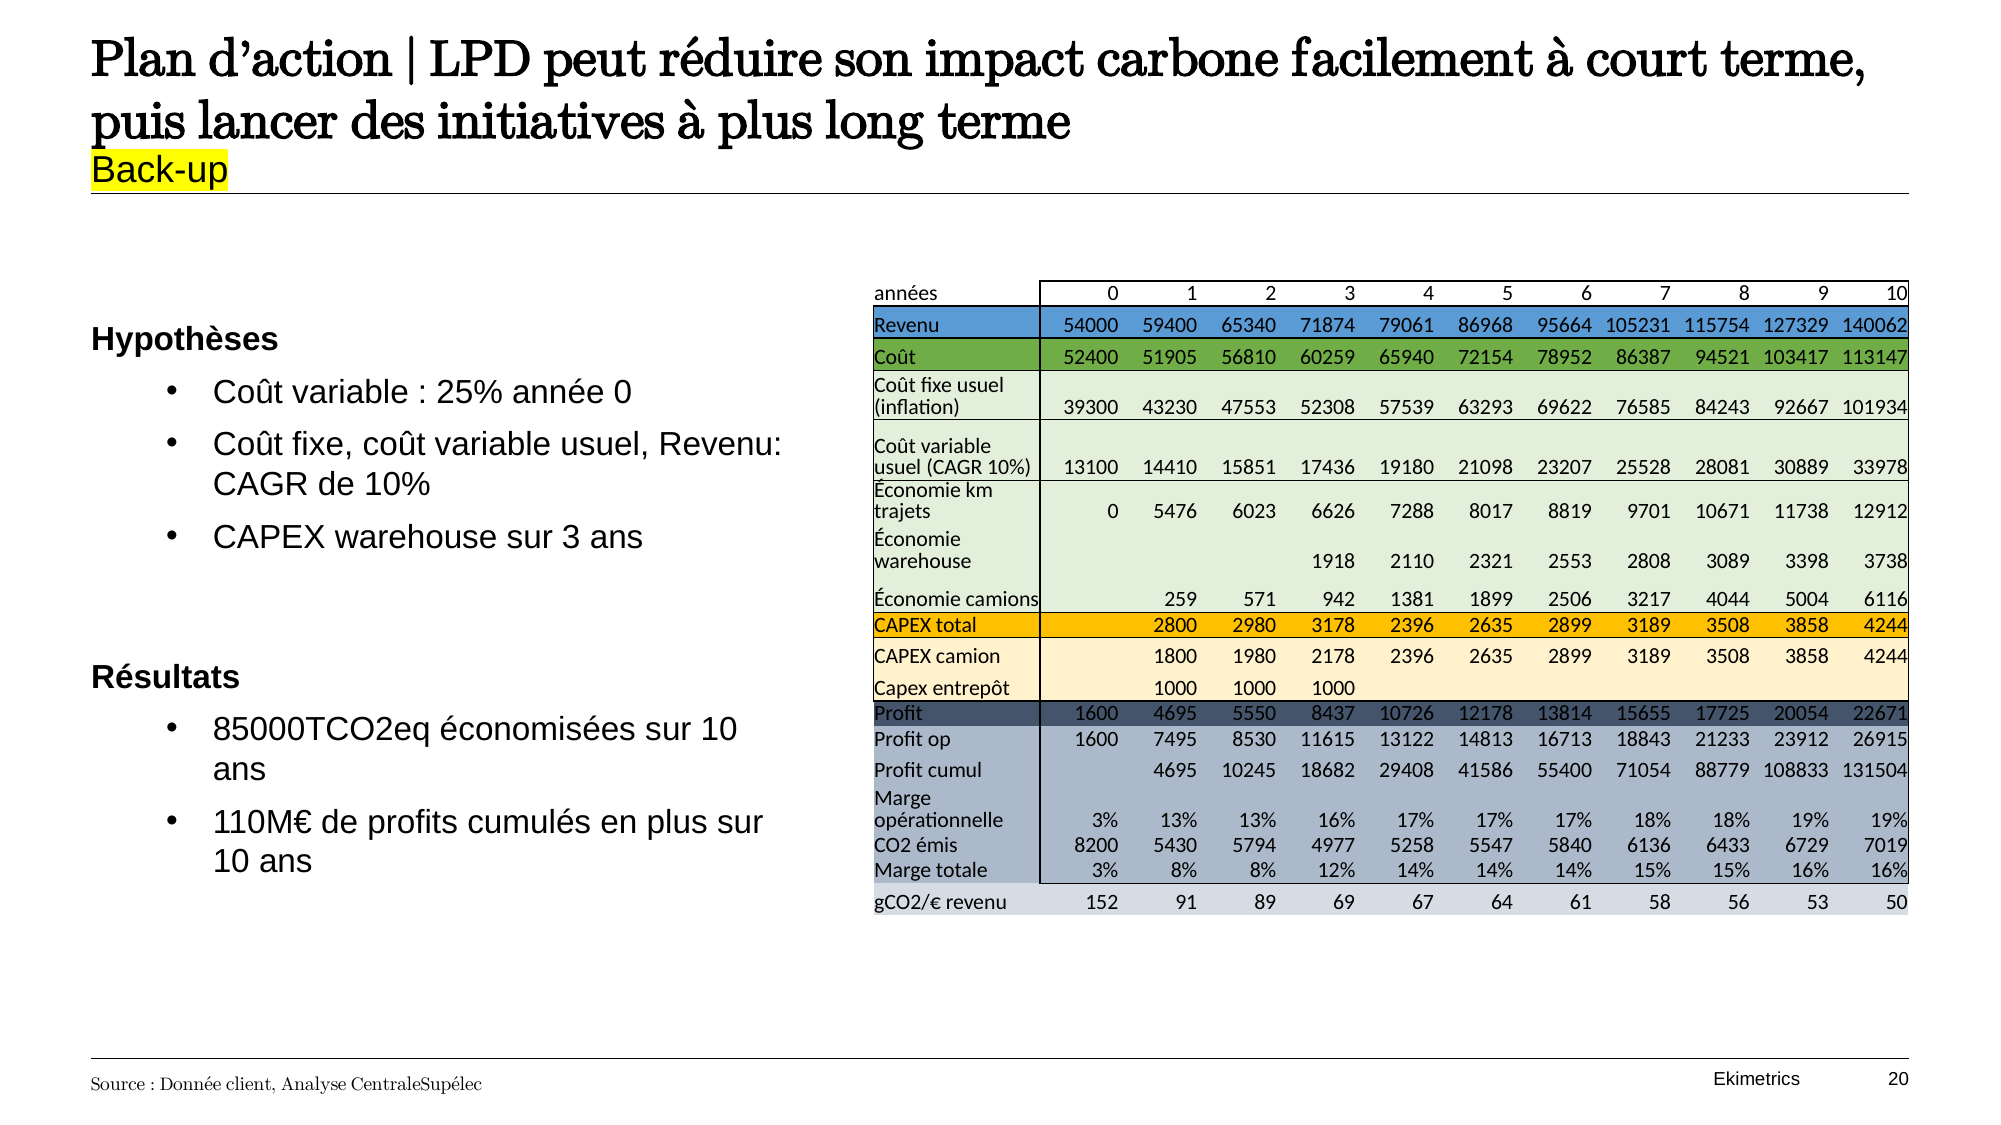

# Plan d’action | LPD peut réduire son impact carbone facilement à court terme, puis lancer des initiatives à plus long terme
Back-up
| années | 0 | 1 | 2 | 3 | 4 | 5 | 6 | 7 | 8 | 9 | 10 |
| --- | --- | --- | --- | --- | --- | --- | --- | --- | --- | --- | --- |
| Revenu | 54000 | 59400 | 65340 | 71874 | 79061 | 86968 | 95664 | 105231 | 115754 | 127329 | 140062 |
| Coût | 52400 | 51905 | 56810 | 60259 | 65940 | 72154 | 78952 | 86387 | 94521 | 103417 | 113147 |
| Coût fixe usuel (inflation) | 39300 | 43230 | 47553 | 52308 | 57539 | 63293 | 69622 | 76585 | 84243 | 92667 | 101934 |
| Coût variable usuel (CAGR 10%) | 13100 | 14410 | 15851 | 17436 | 19180 | 21098 | 23207 | 25528 | 28081 | 30889 | 33978 |
| Économie km trajets | 0 | 5476 | 6023 | 6626 | 7288 | 8017 | 8819 | 9701 | 10671 | 11738 | 12912 |
| Économie warehouse |  |  |  | 1918 | 2110 | 2321 | 2553 | 2808 | 3089 | 3398 | 3738 |
| Économie camions |  | 259 | 571 | 942 | 1381 | 1899 | 2506 | 3217 | 4044 | 5004 | 6116 |
| CAPEX total |  | 2800 | 2980 | 3178 | 2396 | 2635 | 2899 | 3189 | 3508 | 3858 | 4244 |
| CAPEX camion |  | 1800 | 1980 | 2178 | 2396 | 2635 | 2899 | 3189 | 3508 | 3858 | 4244 |
| Capex entrepôt |  | 1000 | 1000 | 1000 |  |  |  |  |  |  |  |
| Profit | 1600 | 4695 | 5550 | 8437 | 10726 | 12178 | 13814 | 15655 | 17725 | 20054 | 22671 |
| Profit op | 1600 | 7495 | 8530 | 11615 | 13122 | 14813 | 16713 | 18843 | 21233 | 23912 | 26915 |
| Profit cumul |  | 4695 | 10245 | 18682 | 29408 | 41586 | 55400 | 71054 | 88779 | 108833 | 131504 |
| Marge opérationnelle | 3% | 13% | 13% | 16% | 17% | 17% | 17% | 18% | 18% | 19% | 19% |
| CO2 émis | 8200 | 5430 | 5794 | 4977 | 5258 | 5547 | 5840 | 6136 | 6433 | 6729 | 7019 |
| Marge totale | 3% | 8% | 8% | 12% | 14% | 14% | 14% | 15% | 15% | 16% | 16% |
| gCO2/€ revenu | 152 | 91 | 89 | 69 | 67 | 64 | 61 | 58 | 56 | 53 | 50 |

Hypothèses
Coût variable : 25% année 0
Coût fixe, coût variable usuel, Revenu: CAGR de 10%
CAPEX warehouse sur 3 ans

Résultats
85000TCO2eq économisées sur 10 ans
110M€ de profits cumulés en plus sur 10 ans

Source : Donnée client, Analyse CentraleSupélec